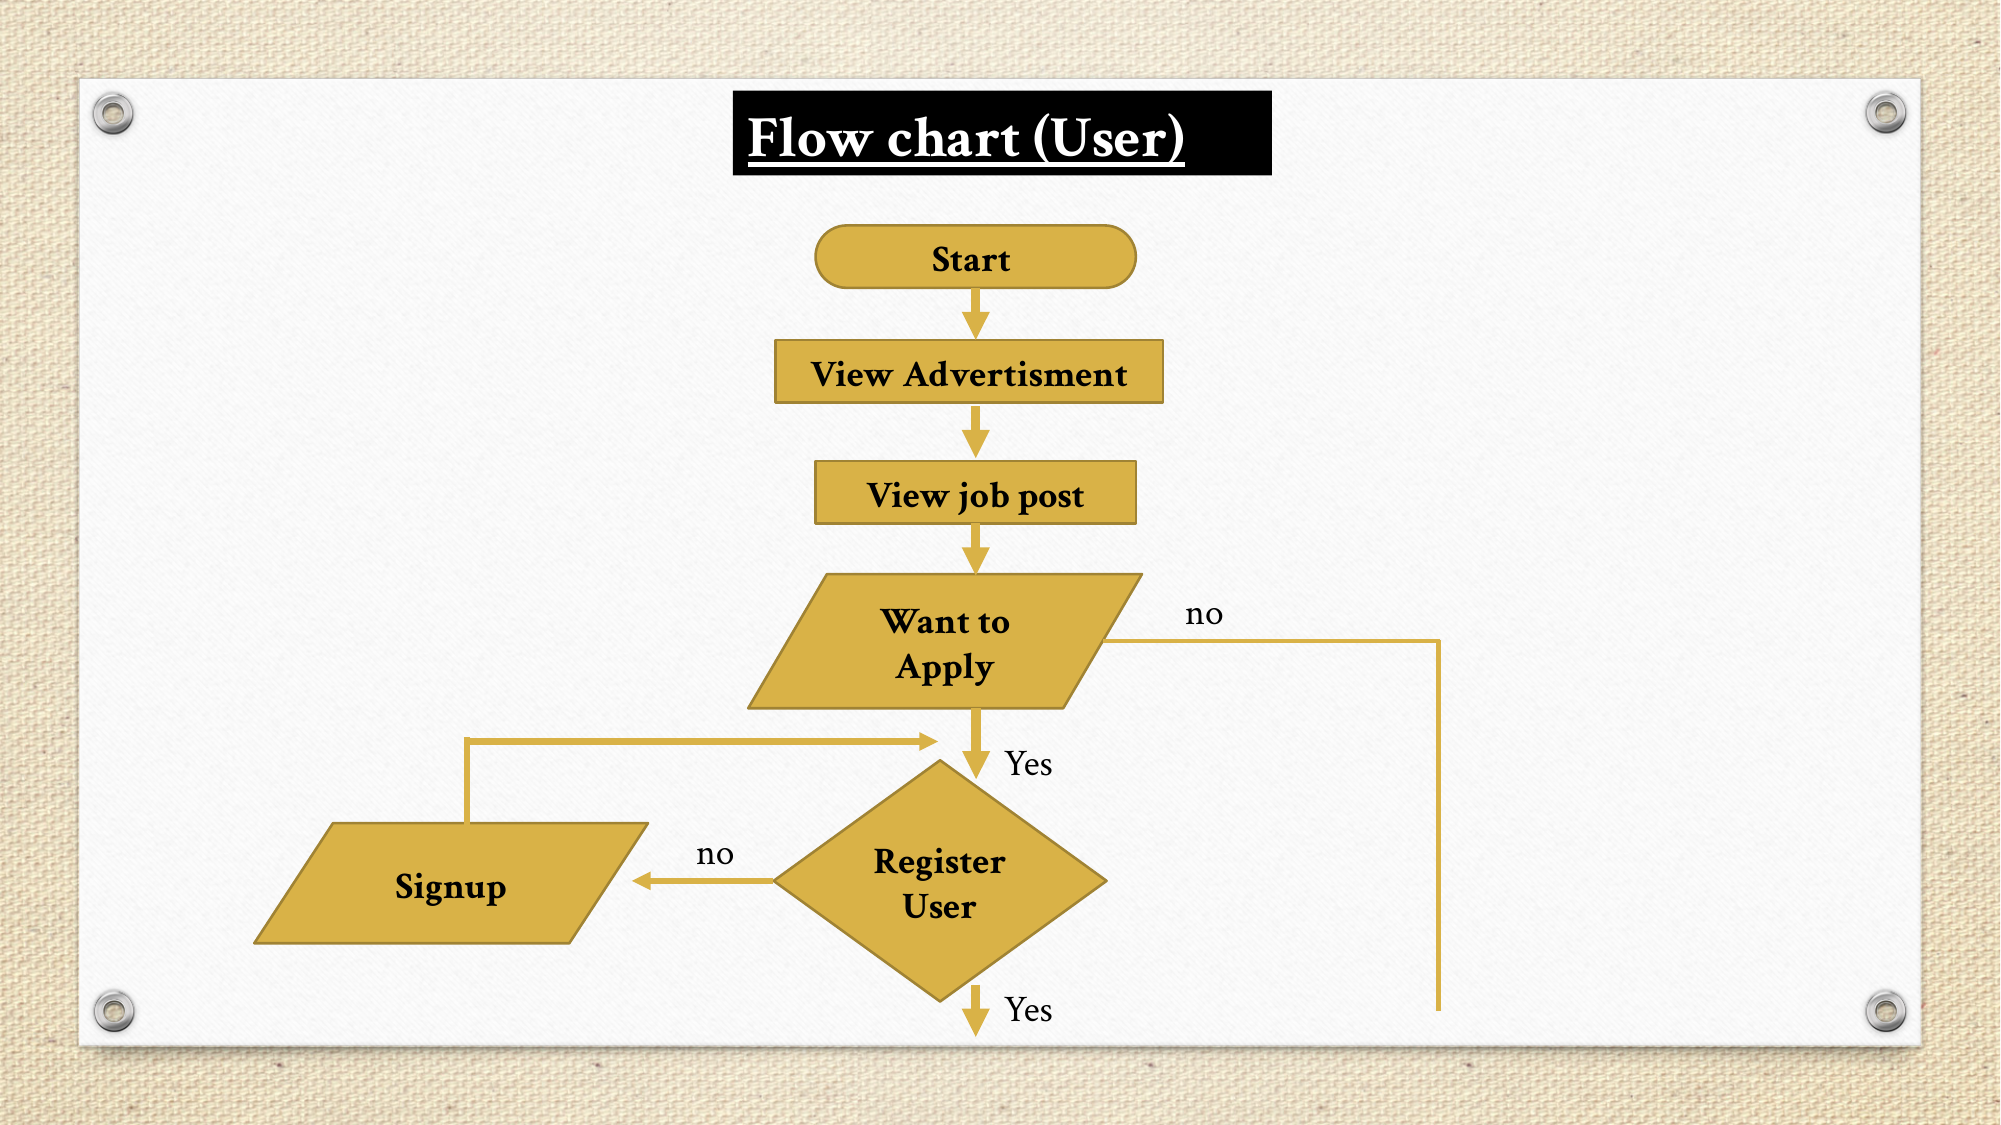

Flow chart (User)
Start
View Advertisment
View job post
Want to Apply
no
Yes
Register User
no
Signup
Yes